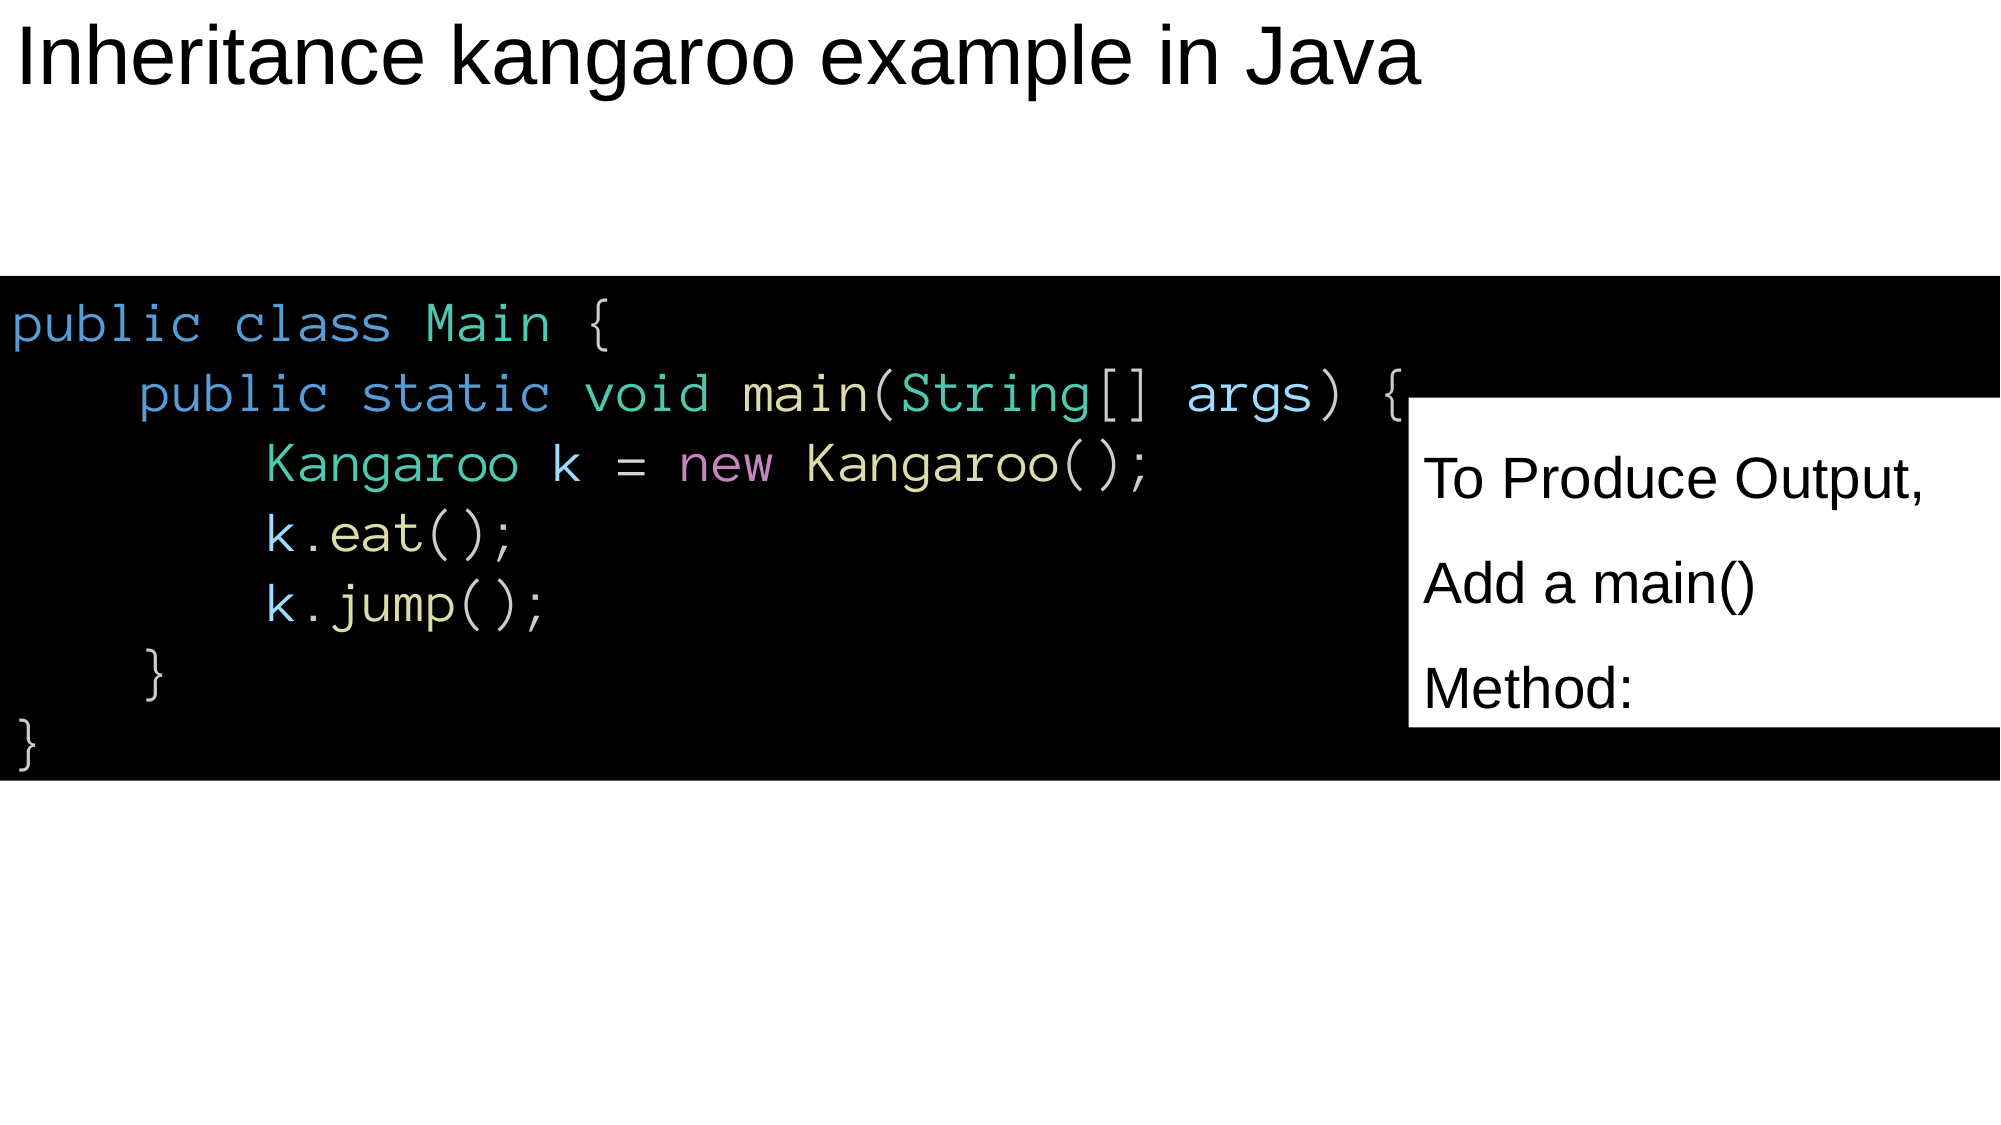

# Inheritance kangaroo example in Java
public class Main {
    public static void main(String[] args) {
        Kangaroo k = new Kangaroo();
        k.eat();
        k.jump();
    }
}
To Produce Output, Add a main() Method: